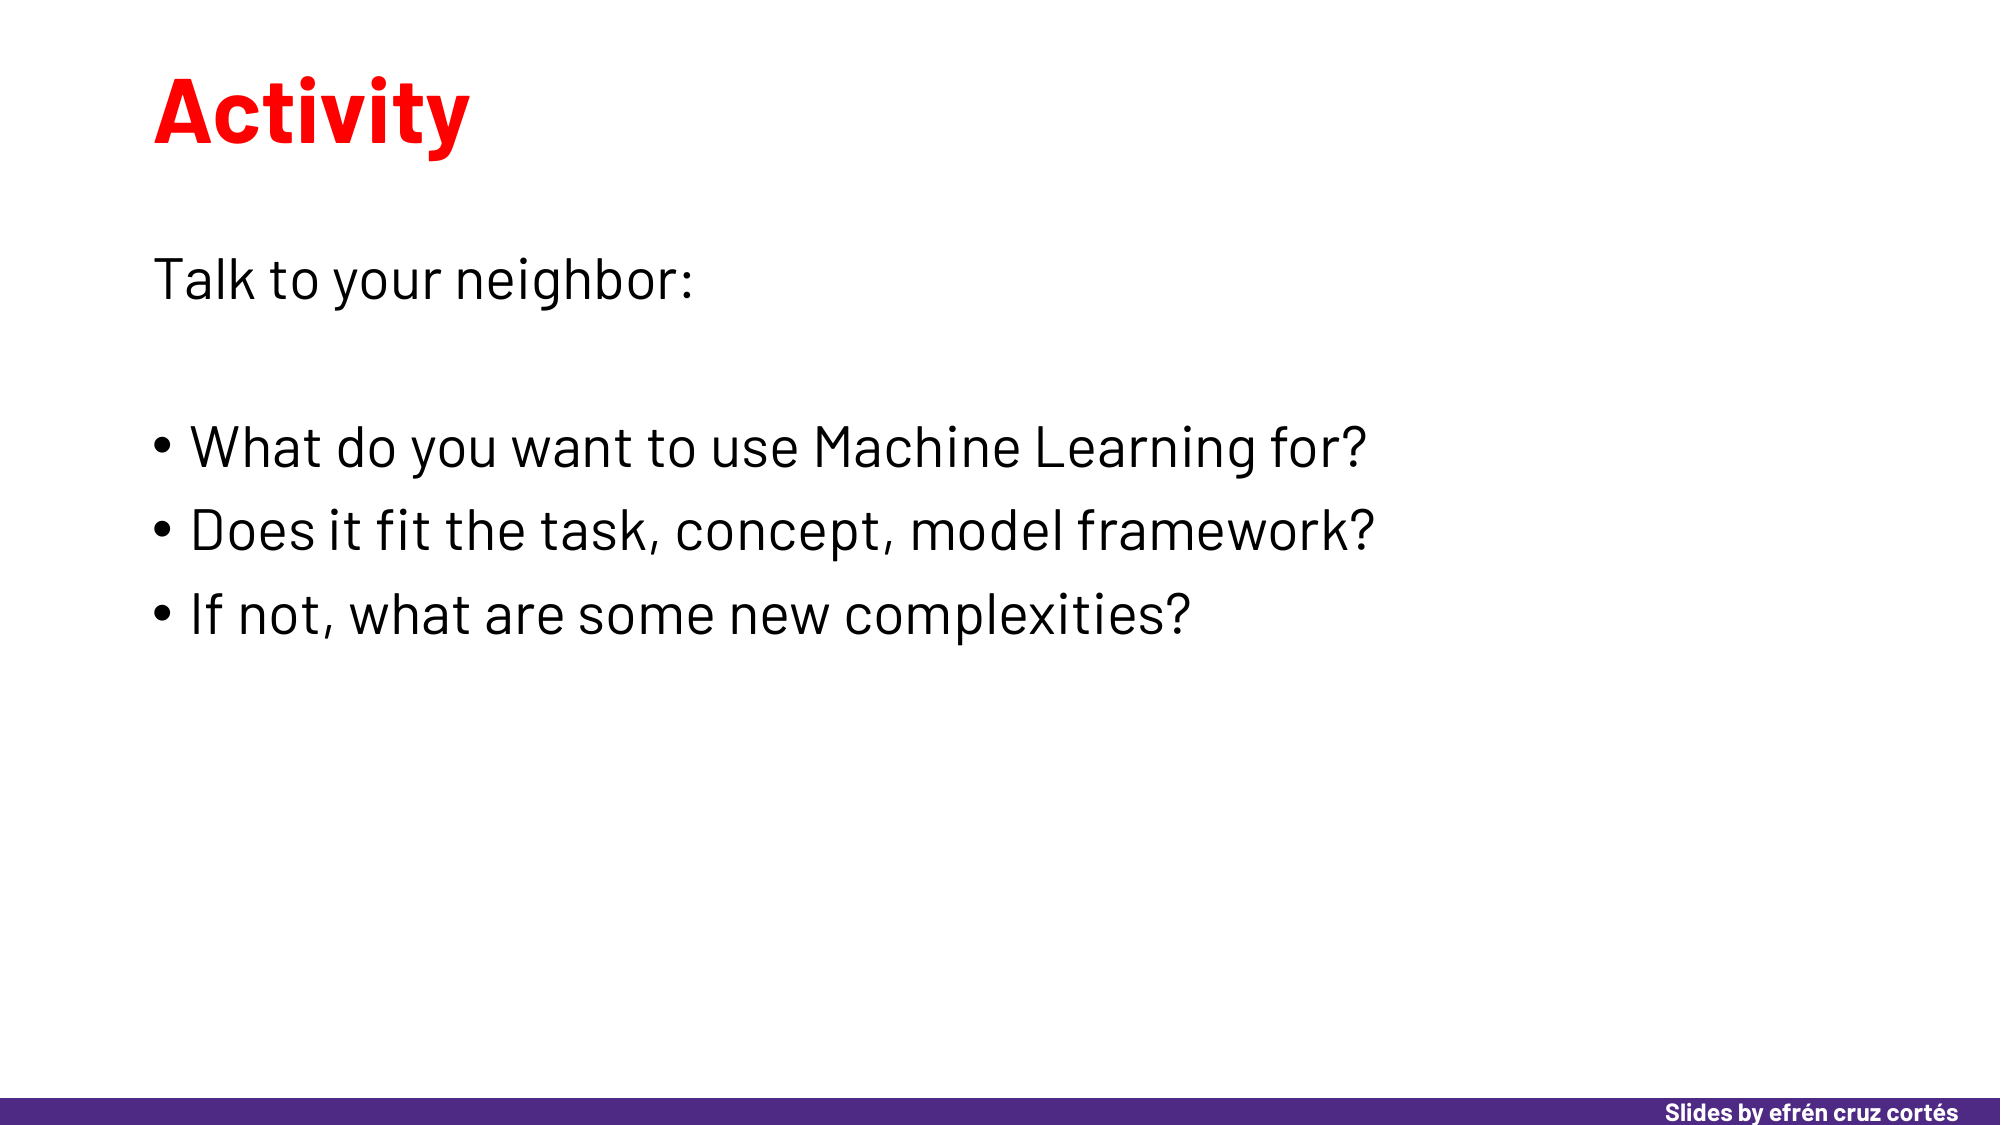

# Activity
Talk to your neighbor:

What do you want to use Machine Learning for?
Does it fit the task, concept, model framework?
If not, what are some new complexities?